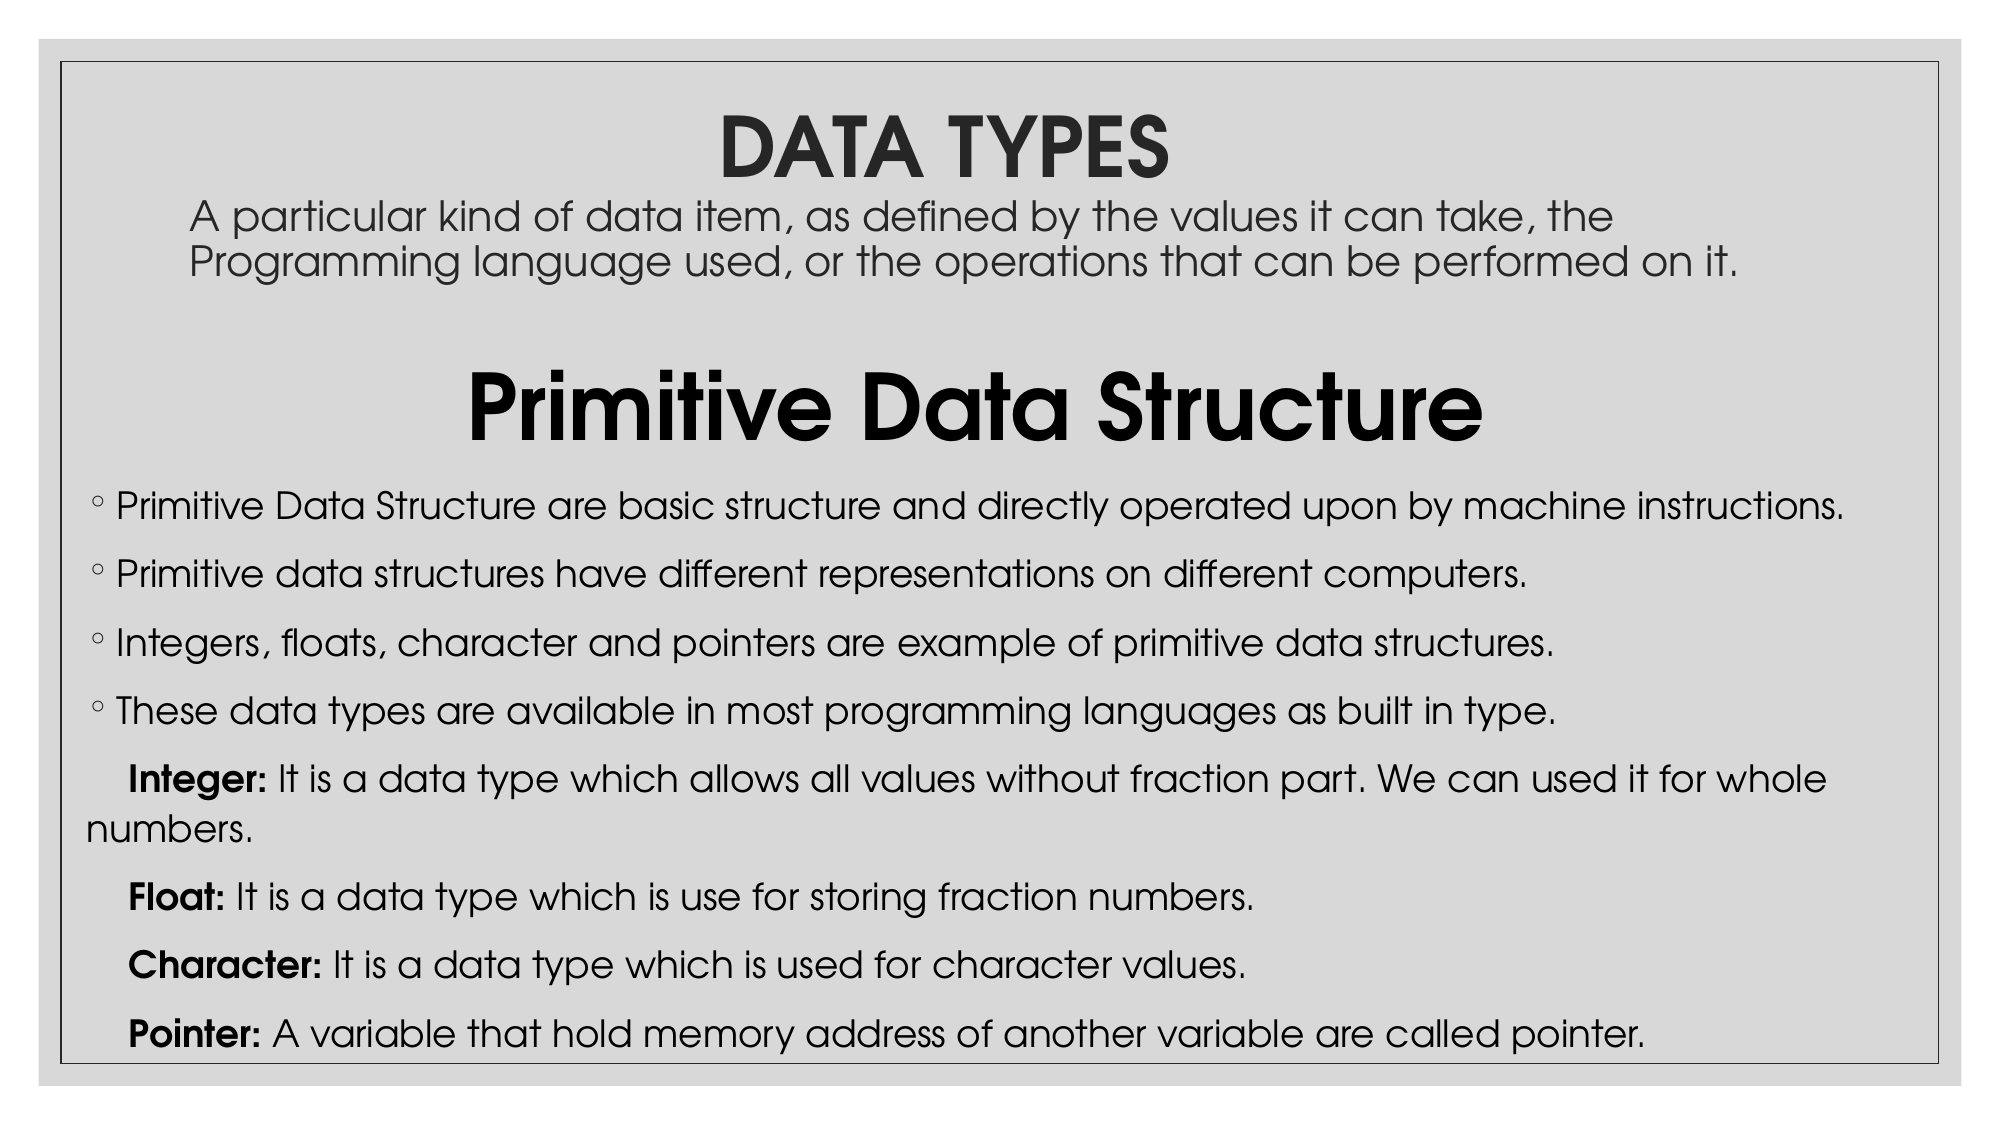

# DATA TYPES A particular kind of data item, as defined by the values it can take, the Programming language used, or the operations that can be performed on it.
Primitive Data Structure
Primitive Data Structure are basic structure and directly operated upon by machine instructions.
Primitive data structures have different representations on different computers.
Integers, floats, character and pointers are example of primitive data structures.
These data types are available in most programming languages as built in type.
    Integer: It is a data type which allows all values without fraction part. We can used it for whole numbers.
    Float: It is a data type which is use for storing fraction numbers.
    Character: It is a data type which is used for character values.
    Pointer: A variable that hold memory address of another variable are called pointer.